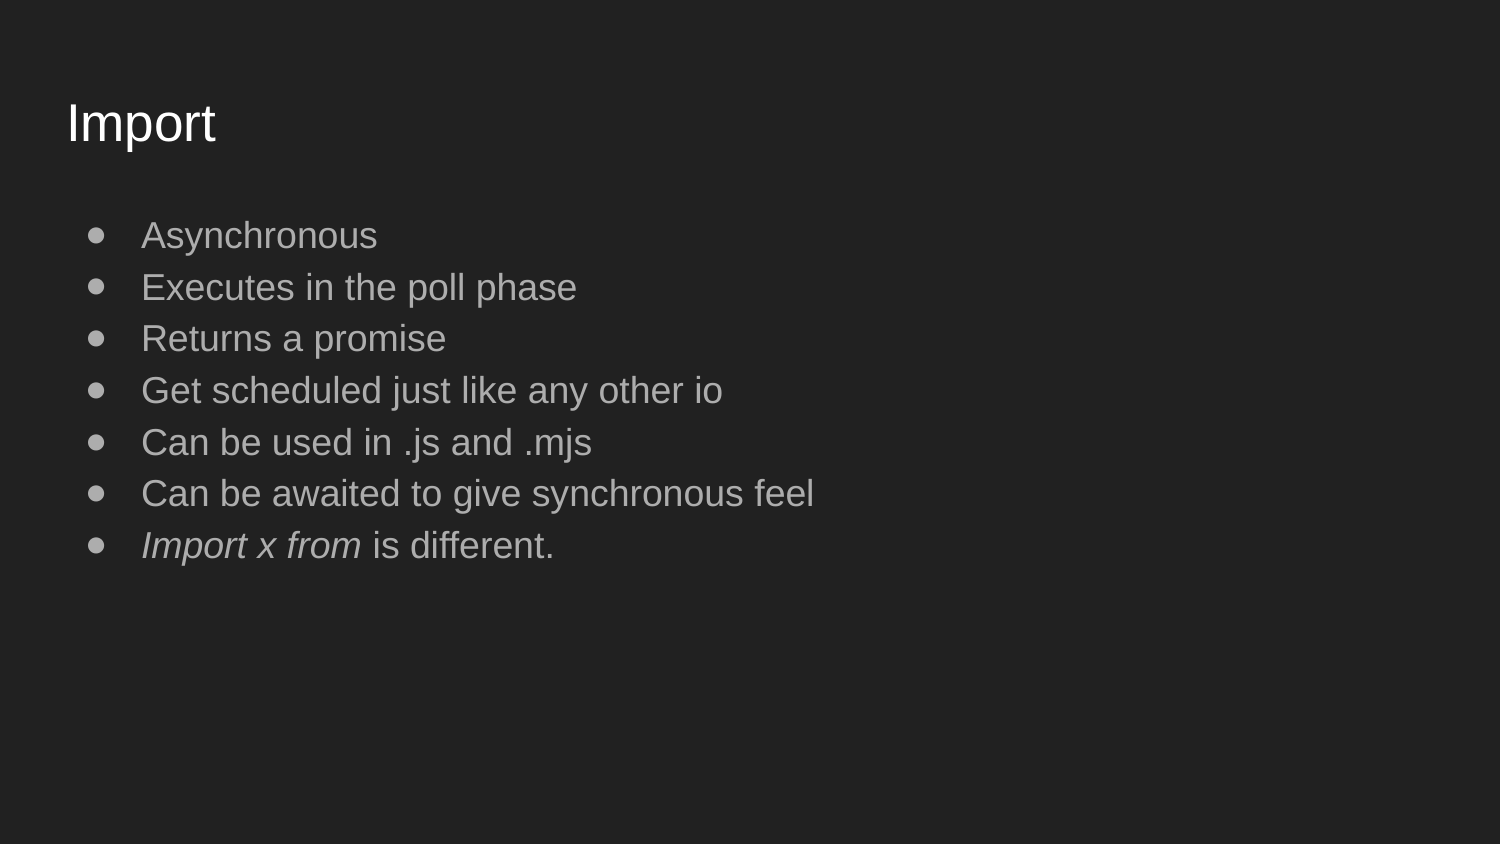

# Import
Asynchronous
Executes in the poll phase
Returns a promise
Get scheduled just like any other io
Can be used in .js and .mjs
Can be awaited to give synchronous feel
Import x from is different.